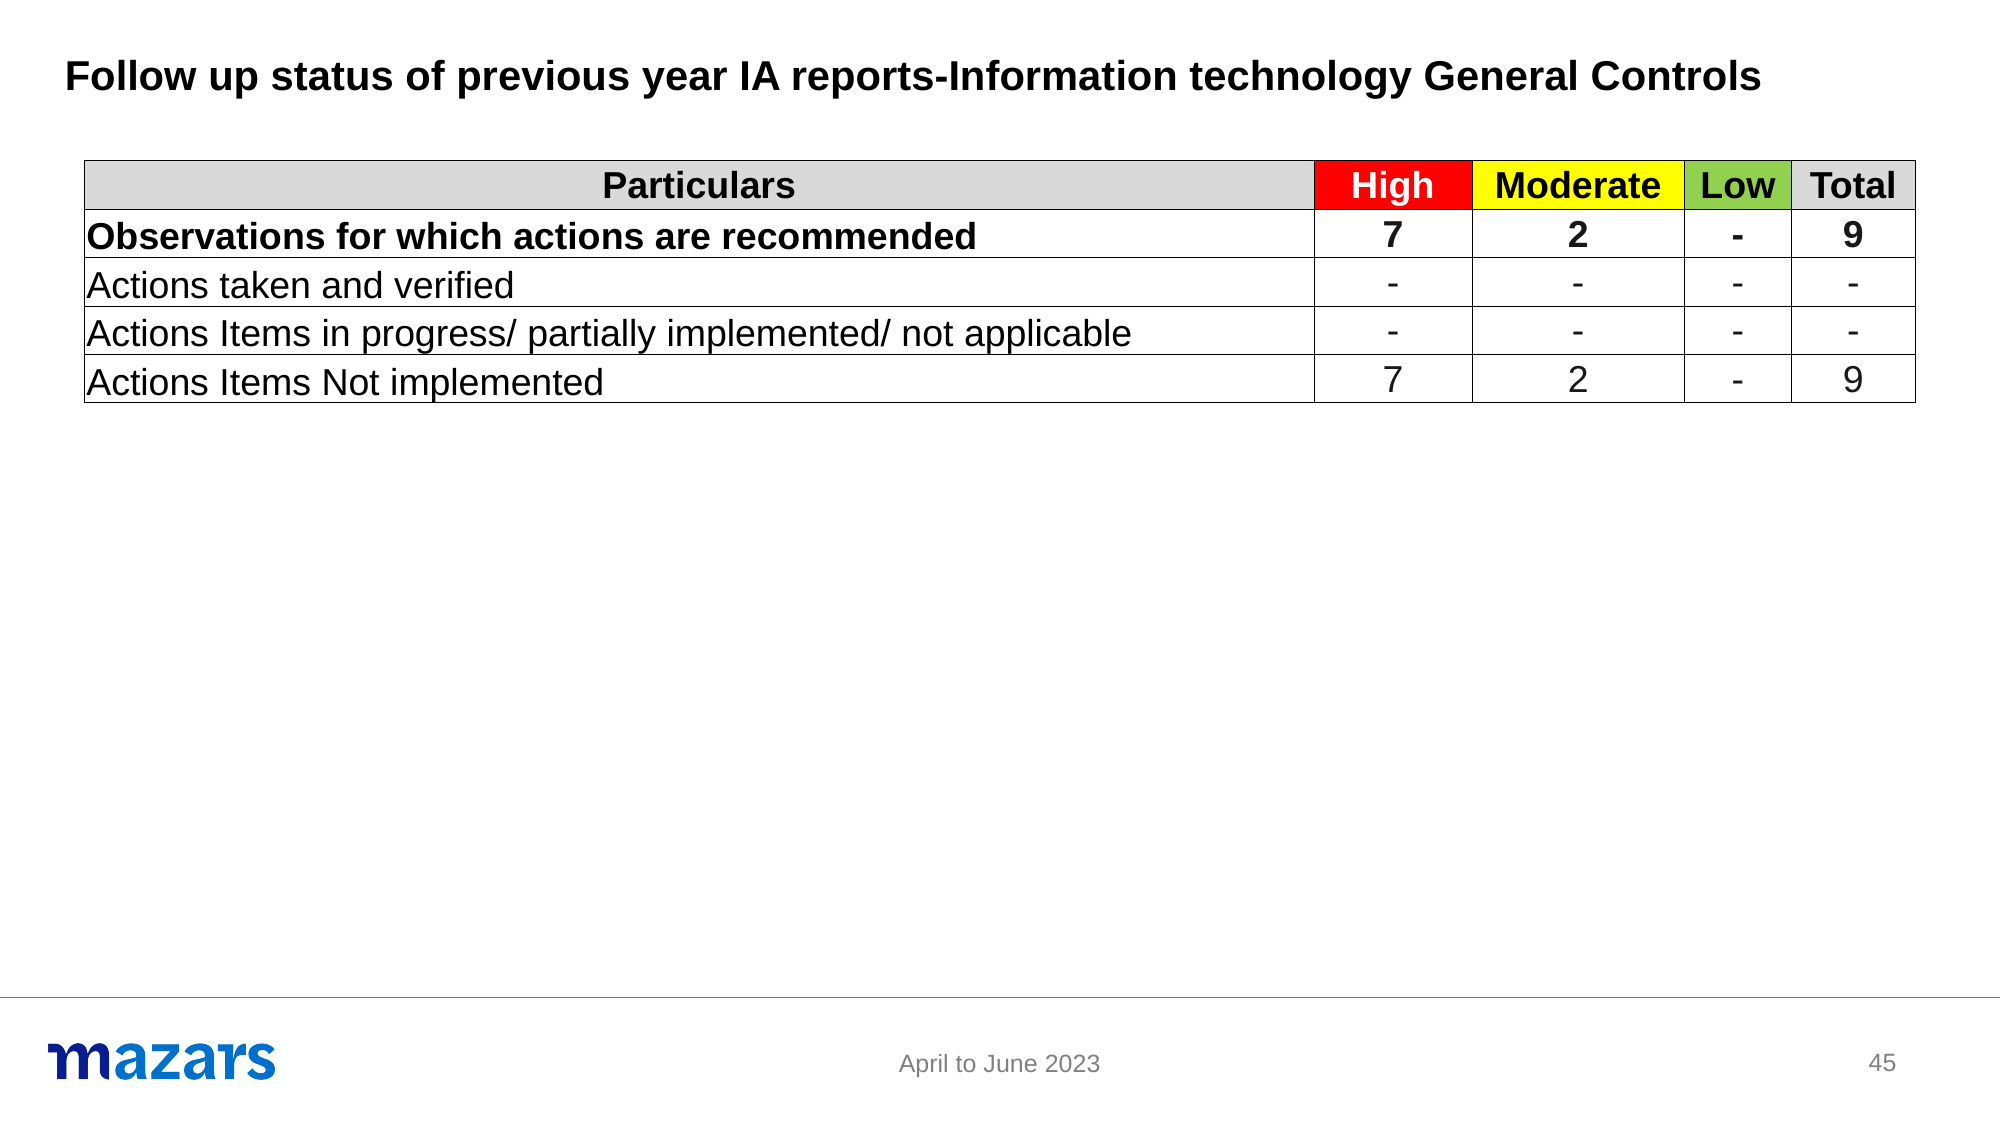

Follow up status of previous year IA reports-Information technology General Controls
45
| Particulars | High | Moderate | Low | Total |
| --- | --- | --- | --- | --- |
| Observations for which actions are recommended | 7 | 2 | - | 9 |
| Actions taken and verified | - | - | - | - |
| Actions Items in progress/ partially implemented/ not applicable | - | - | - | - |
| Actions Items Not implemented | 7 | 2 | - | 9 |
45
April to June 2023